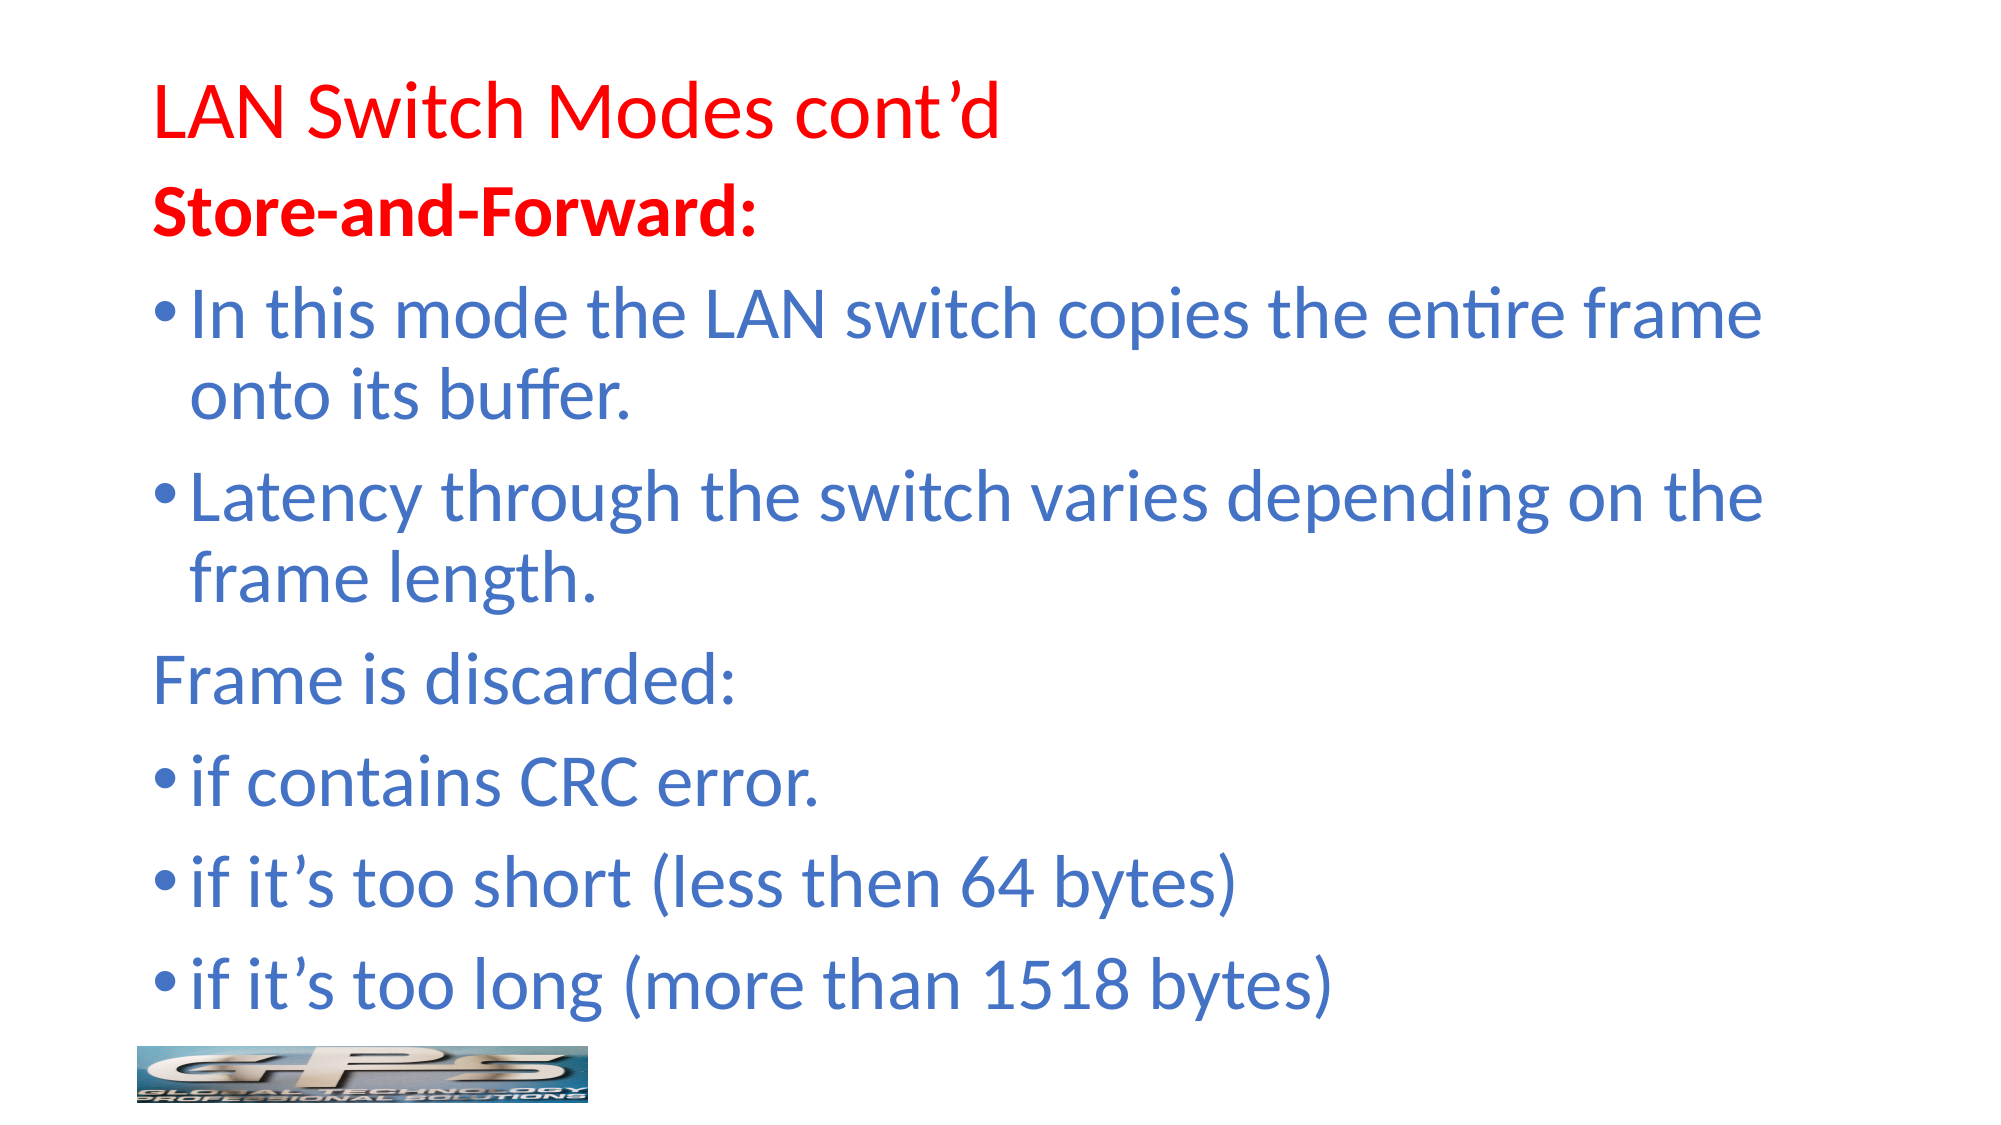

# LAN Switch Modes cont’d
Store-and-Forward:
In this mode the LAN switch copies the entire frame onto its buffer.
Latency through the switch varies depending on the frame length.
Frame is discarded:
if contains CRC error.
if it’s too short (less then 64 bytes)
if it’s too long (more than 1518 bytes)